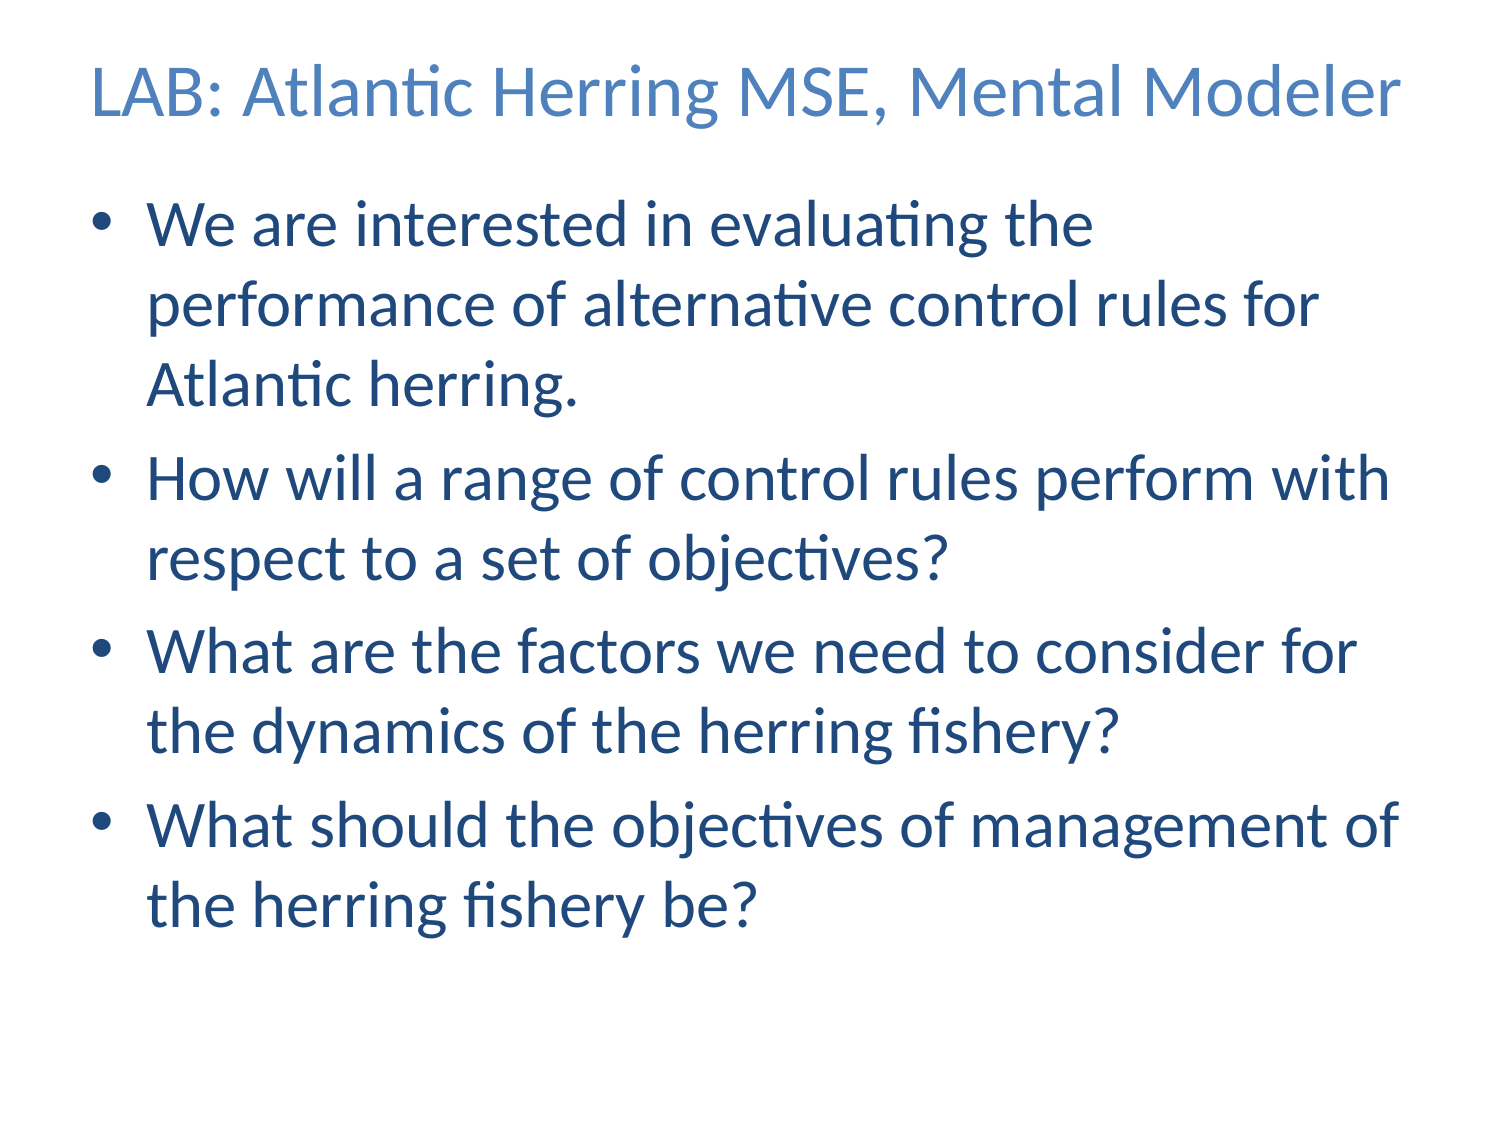

# LAB: Atlantic Herring MSE, Mental Modeler
We are interested in evaluating the performance of alternative control rules for Atlantic herring.
How will a range of control rules perform with respect to a set of objectives?
What are the factors we need to consider for the dynamics of the herring fishery?
What should the objectives of management of the herring fishery be?